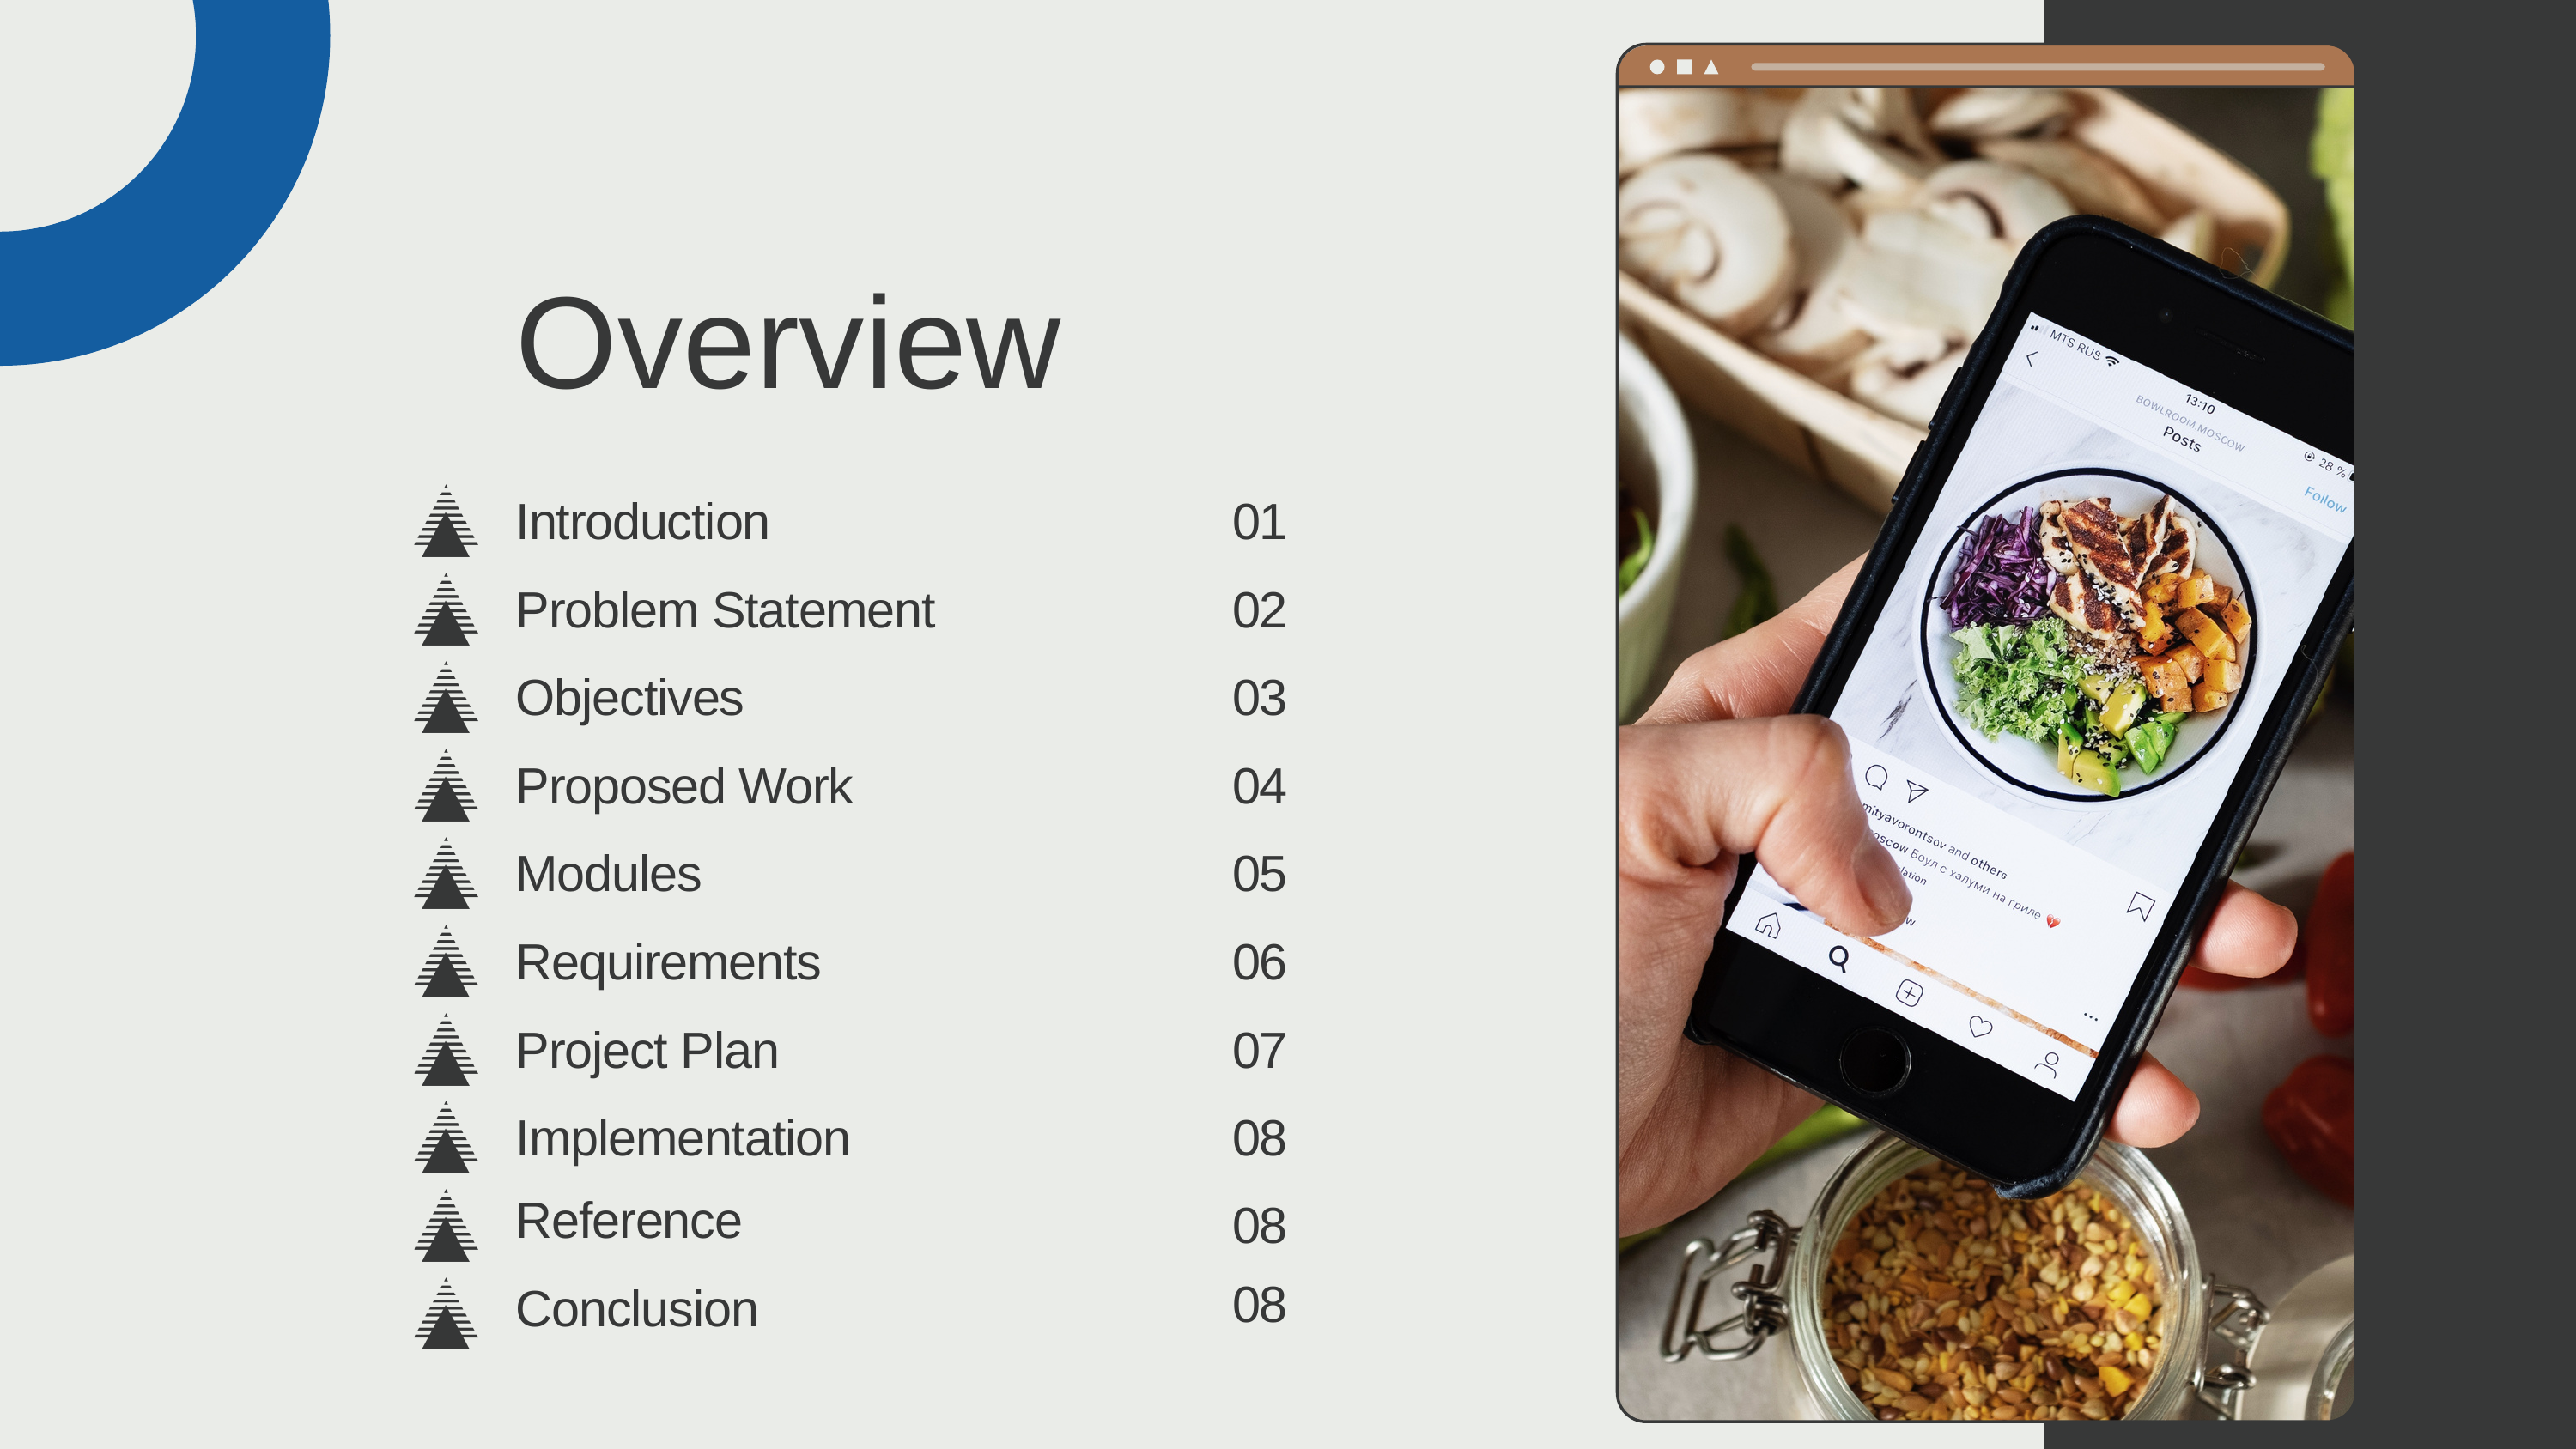

Overview
Introduction
01

Problem Statement
02

Objectives
03

Proposed Work
04

Modules
05

Requirements
06

Project Plan
07

Implementation
08

Reference
08

08
Conclusion